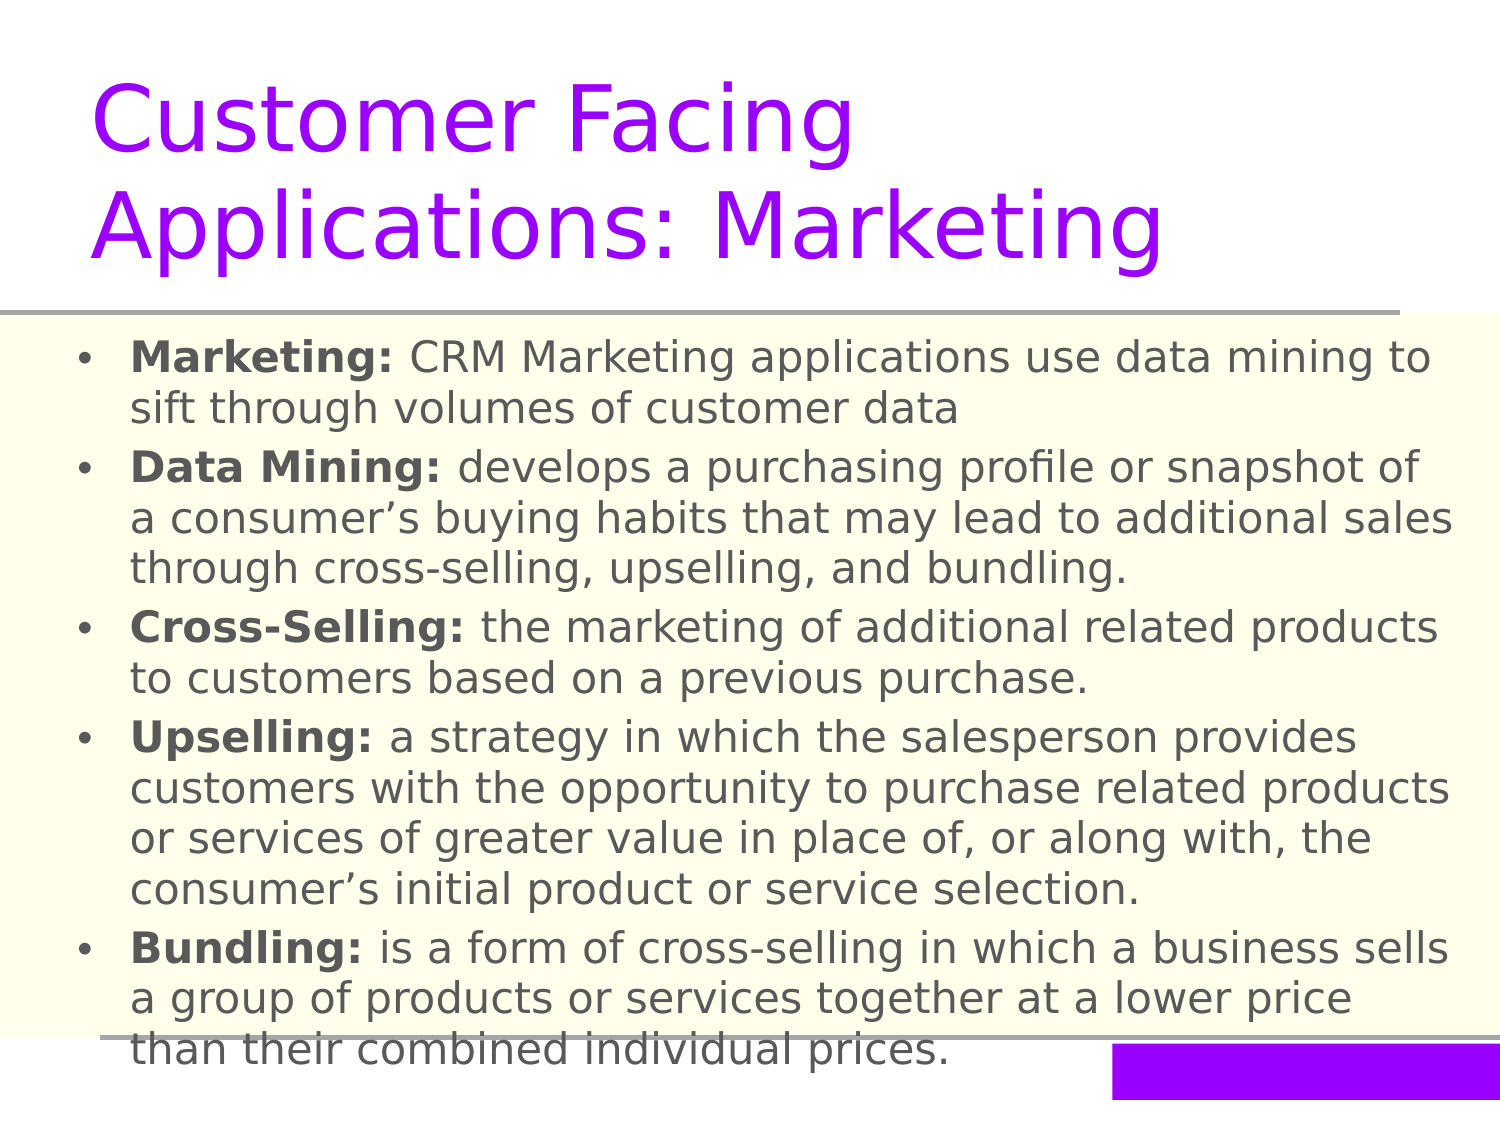

Customer Facing Applications: Marketing
Marketing: CRM Marketing applications use data mining to sift through volumes of customer data
Data Mining: develops a purchasing profile or snapshot of a consumer’s buying habits that may lead to additional sales through cross-selling, upselling, and bundling.
Cross-Selling: the marketing of additional related products to customers based on a previous purchase.
Upselling: a strategy in which the salesperson provides customers with the opportunity to purchase related products or services of greater value in place of, or along with, the consumer’s initial product or service selection.
Bundling: is a form of cross-selling in which a business sells a group of products or services together at a lower price than their combined individual prices.